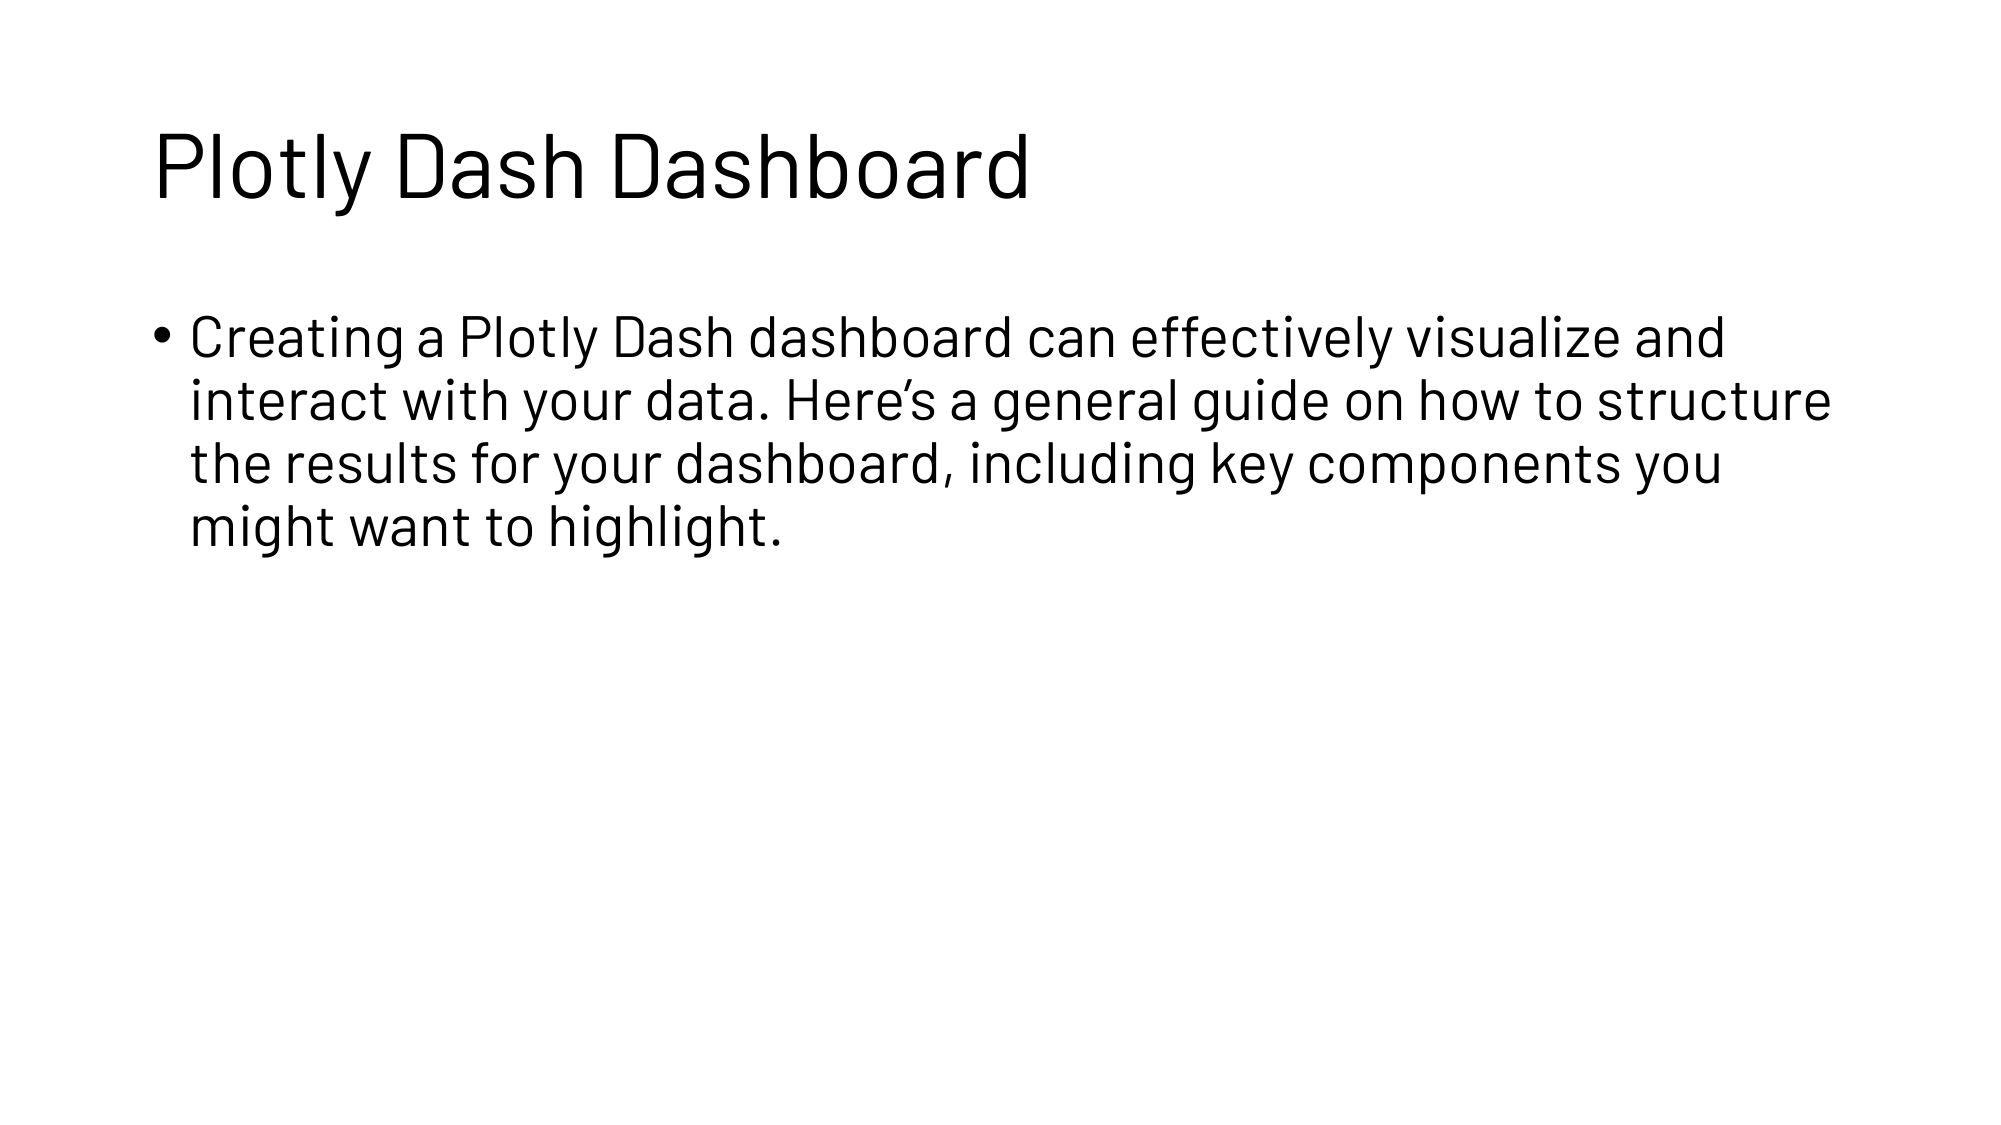

# Plotly Dash Dashboard
Creating a Plotly Dash dashboard can effectively visualize and interact with your data. Here’s a general guide on how to structure the results for your dashboard, including key components you might want to highlight.